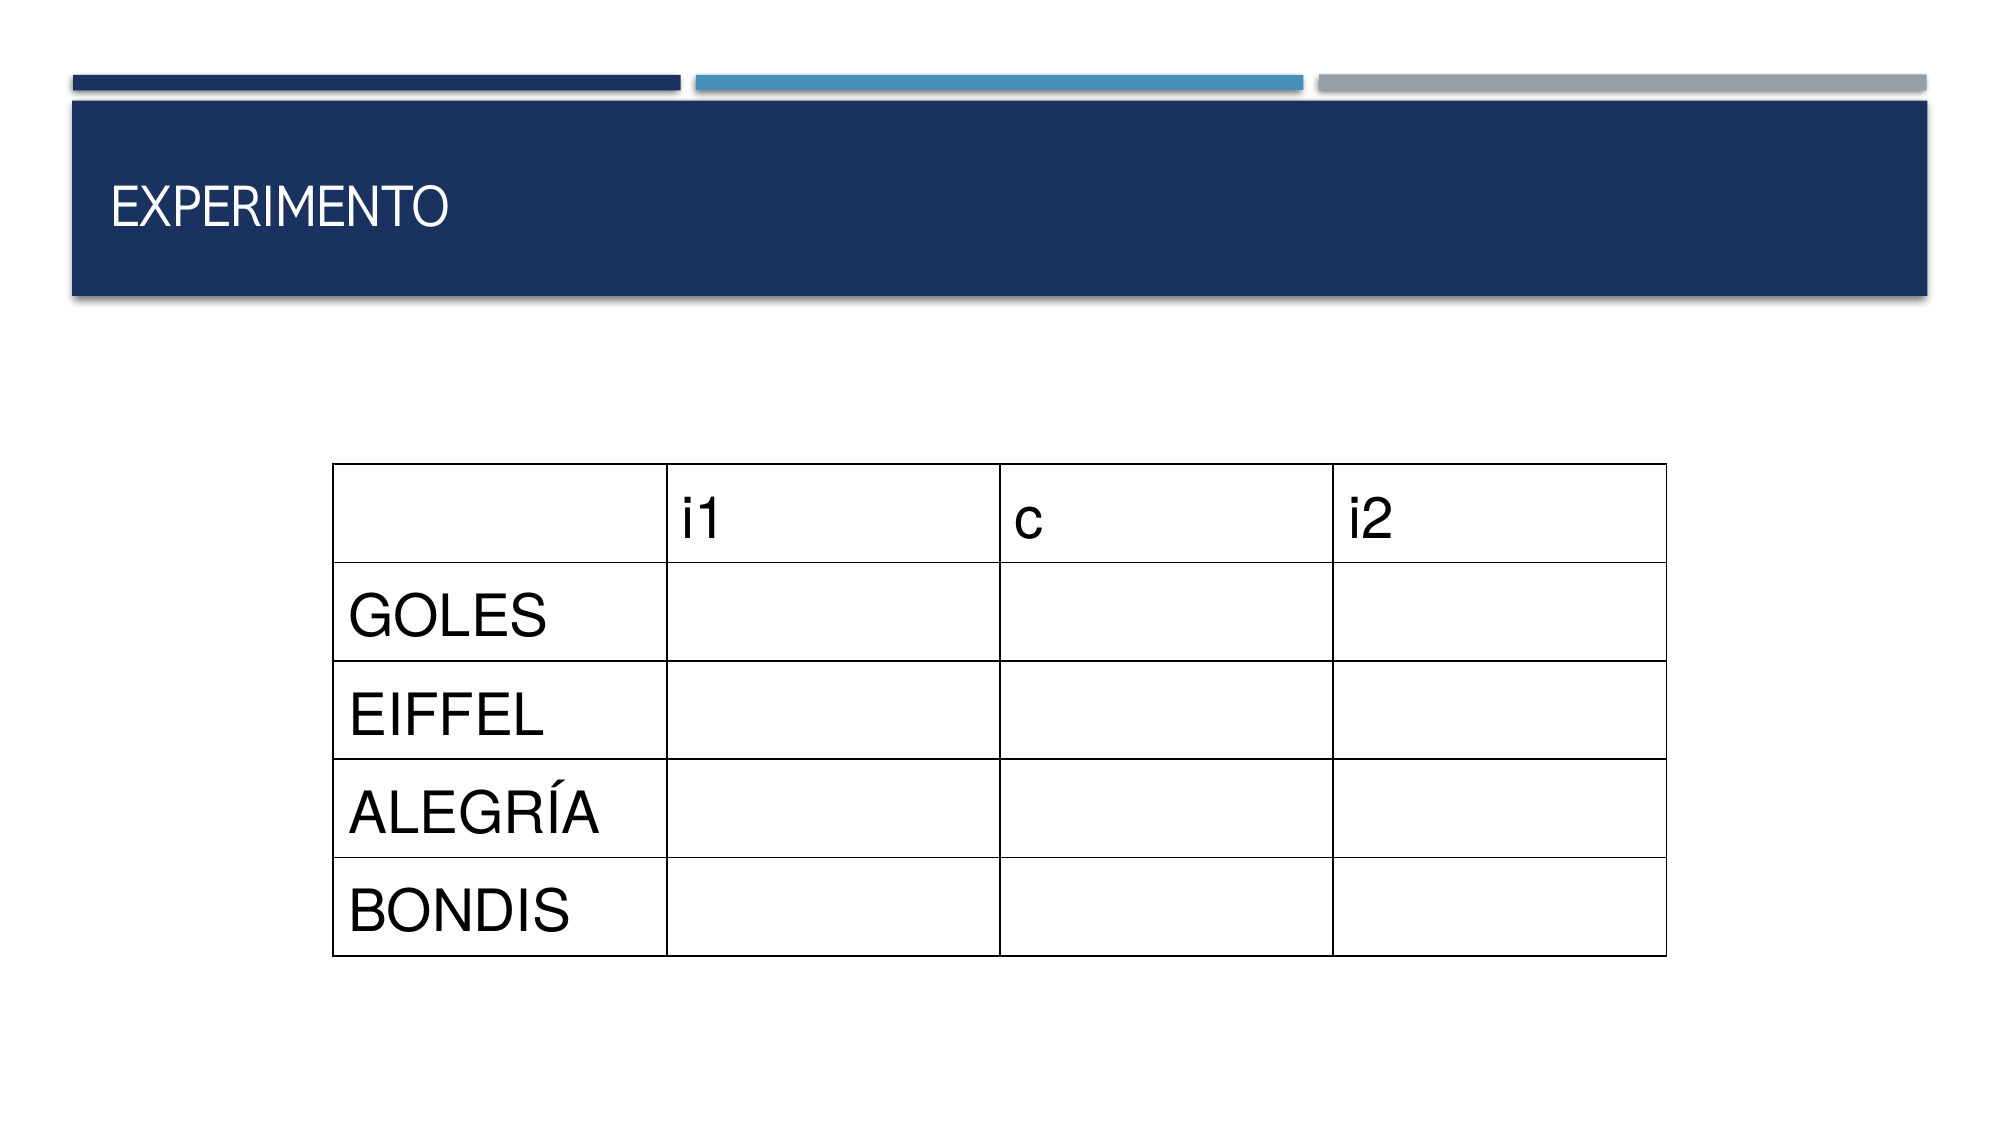

# experimento
|  | i1 | c | i2 |
| --- | --- | --- | --- |
| GOLES |  |  |  |
| EIFFEL |  |  |  |
| ALEGRÍA |  |  |  |
| BONDIS |  |  |  |